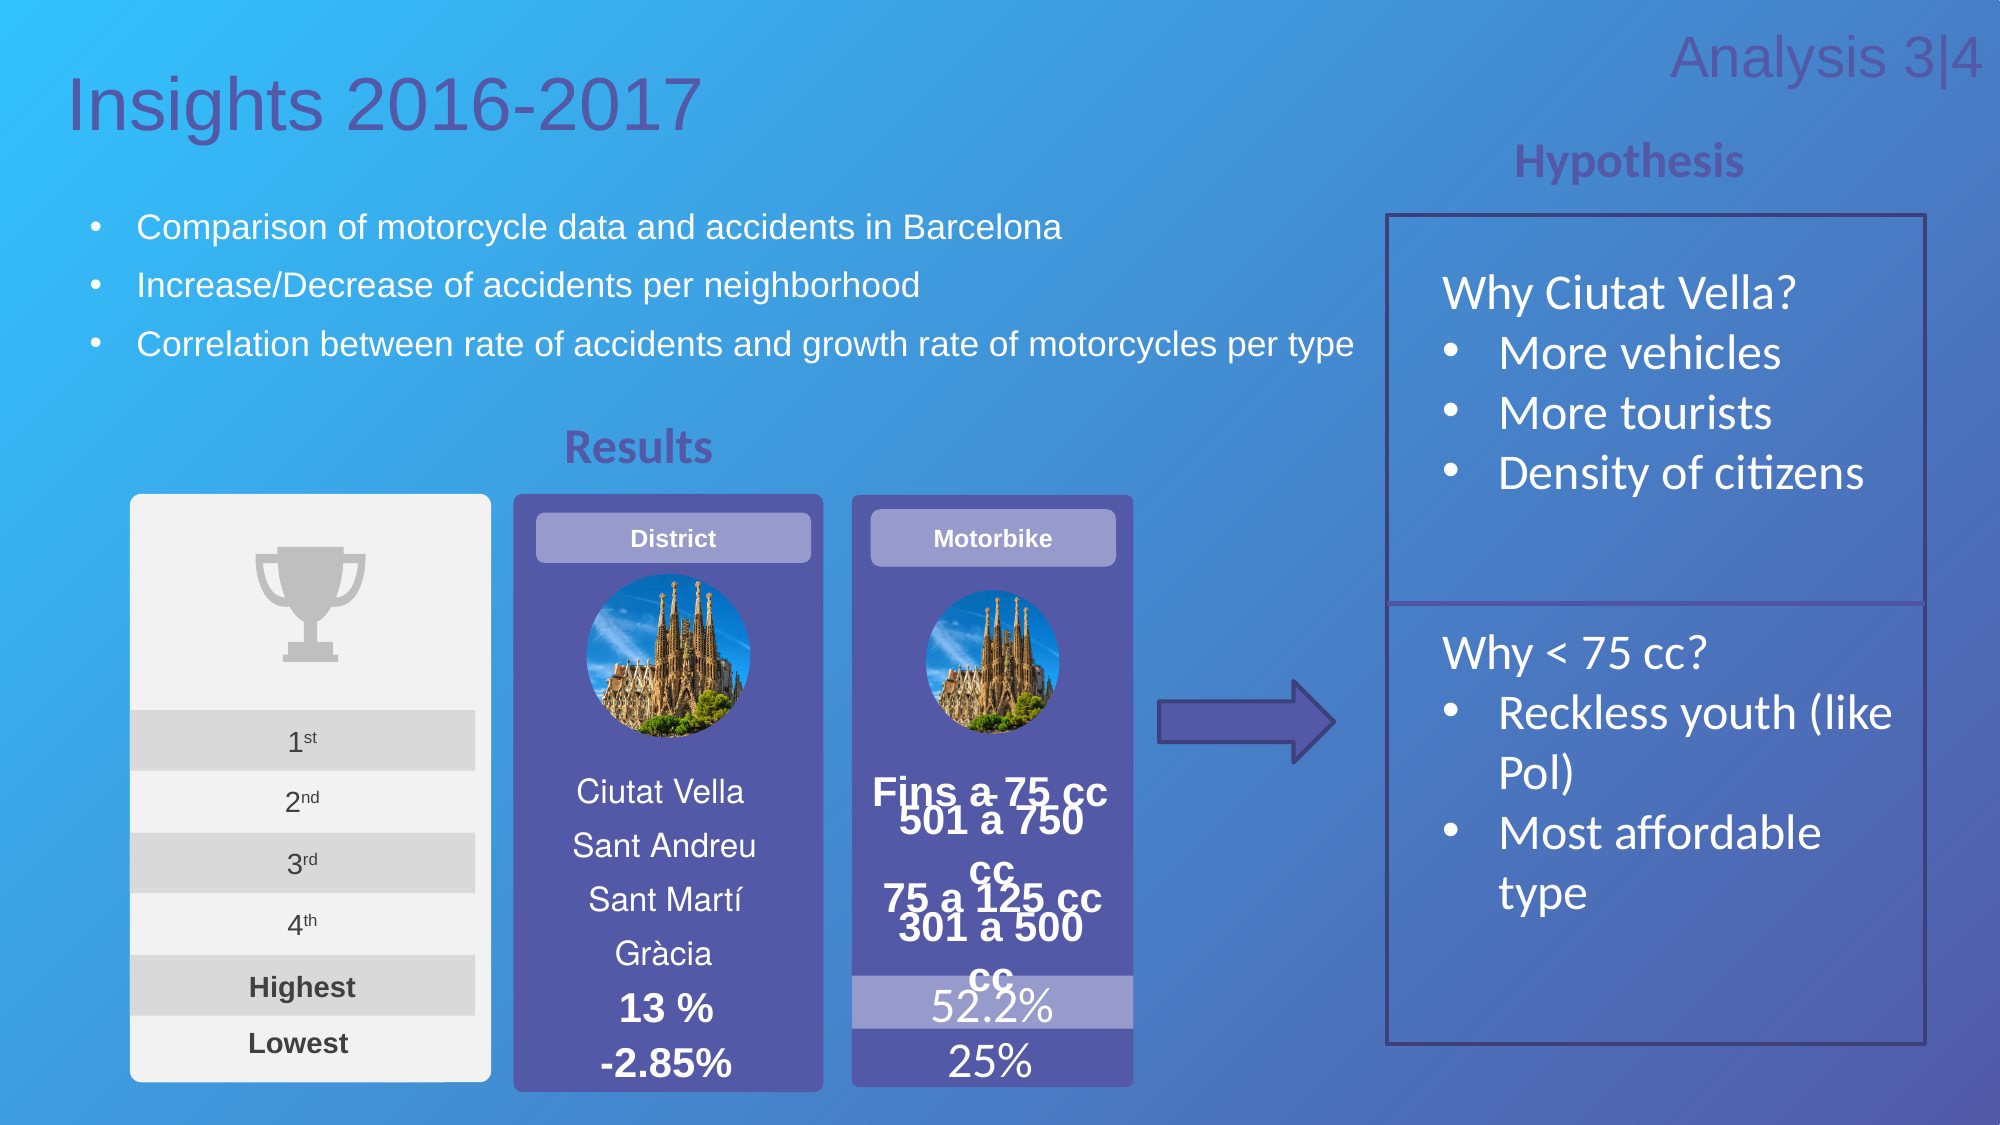

Analysis 3|4
# Insights 2016-2017
Hypothesis
Comparison of motorcycle data and accidents in Barcelona
Increase/Decrease of accidents per neighborhood
Correlation between rate of accidents and growth rate of motorcycles per type

Why Ciutat Vella?
More vehicles
More tourists
Density of citizens

Why < 75 cc?
Reckless youth (like Pol)
Most affordable type

Results

District
Ciutat Vella
Sant Andreu
Sant Martí
Gràcia
13 %
-2.85%
-
Motorbike

Fins a 75 cc
501 a 750 cc
75 a 125 cc
301 a 500 cc
52.2%
25%

1st
2nd
3rd
4th
Highest
Lowest